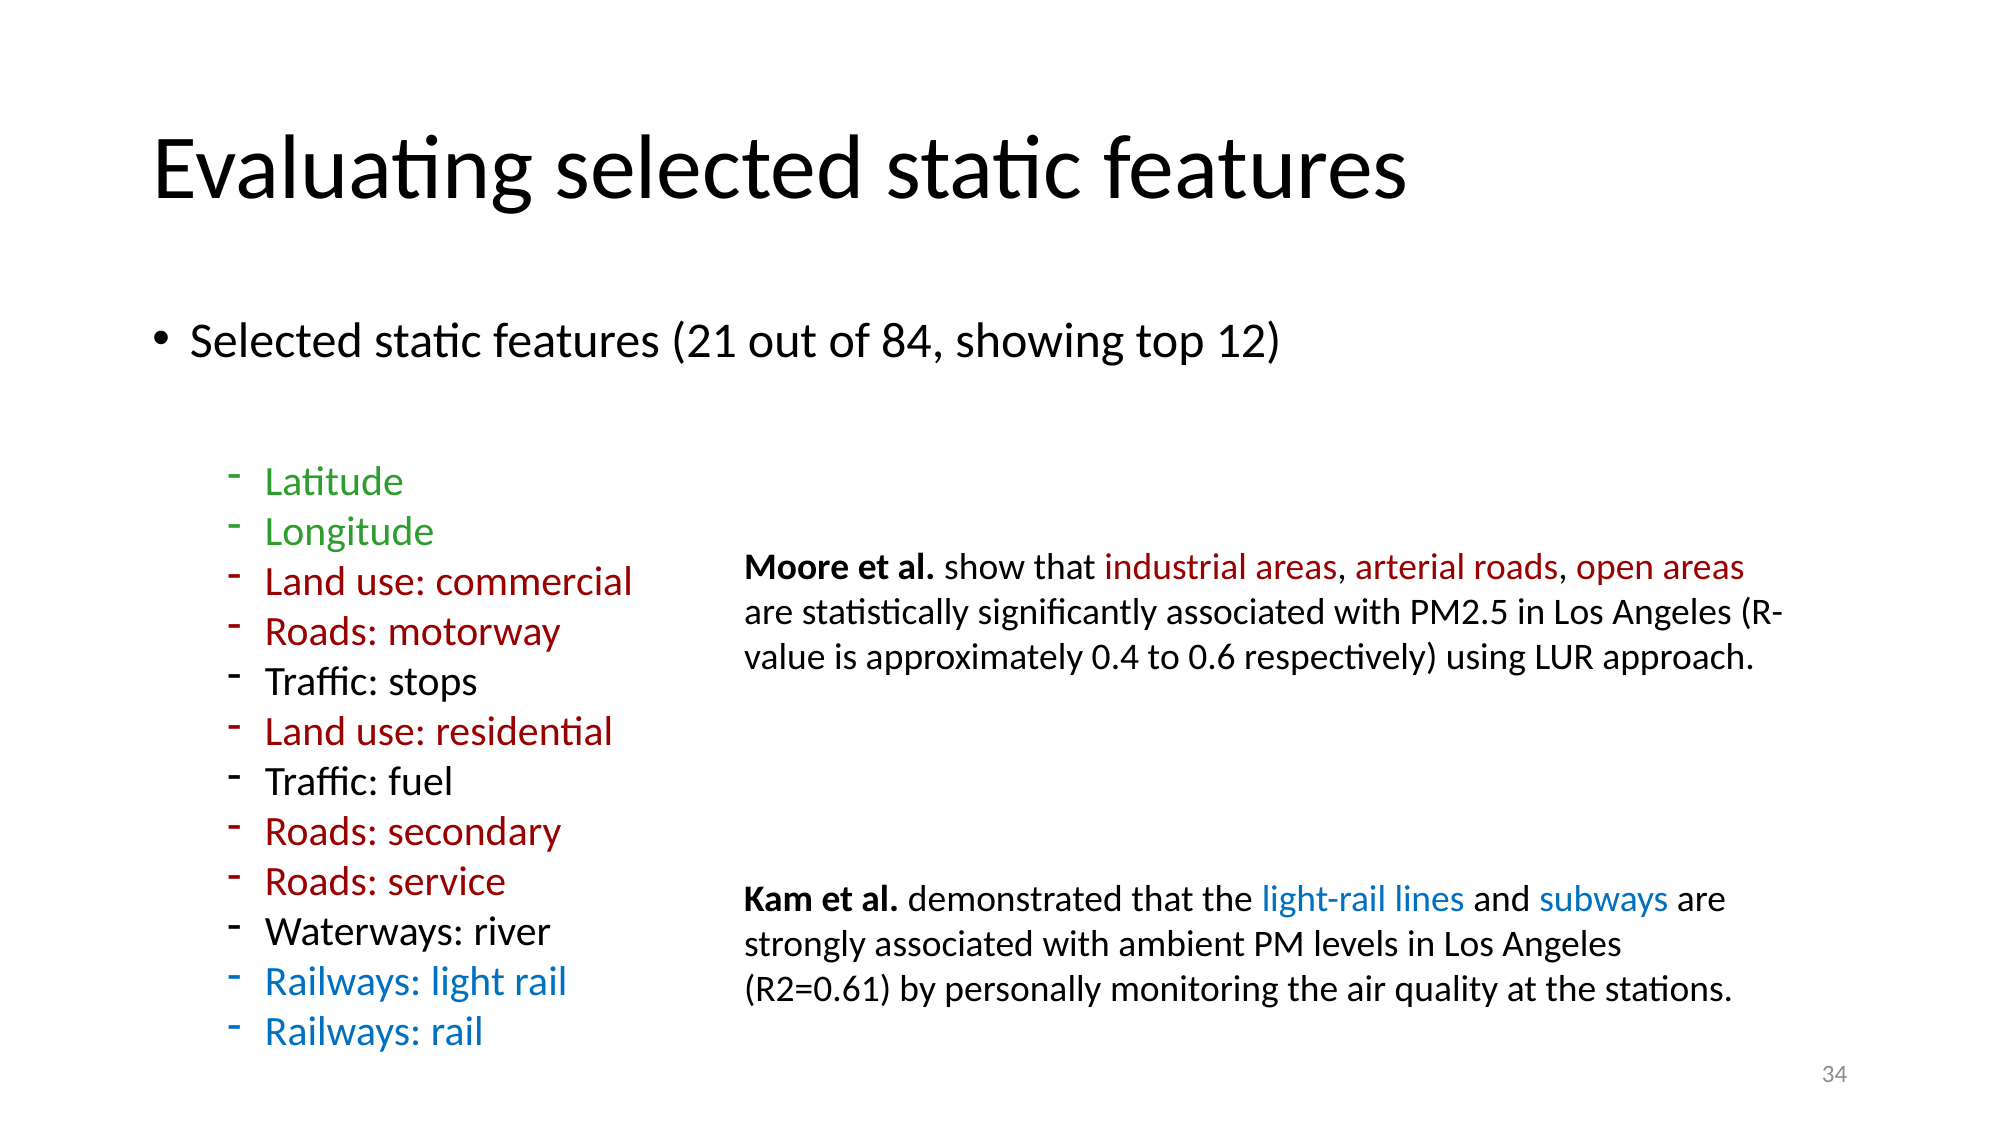

# Evaluating selected static features
Selected static features (21 out of 84, showing top 12)

Latitude
Longitude
Land use: commercial
Roads: motorway
Traffic: stops
Land use: residential
Traffic: fuel
Roads: secondary
Roads: service
Waterways: river
Railways: light rail
Railways: rail
Moore et al. show that industrial areas, arterial roads, open areas are statistically significantly associated with PM2.5 in Los Angeles (R-value is approximately 0.4 to 0.6 respectively) using LUR approach.
Kam et al. demonstrated that the light-rail lines and subways are strongly associated with ambient PM levels in Los Angeles (R2=0.61) by personally monitoring the air quality at the stations.
34